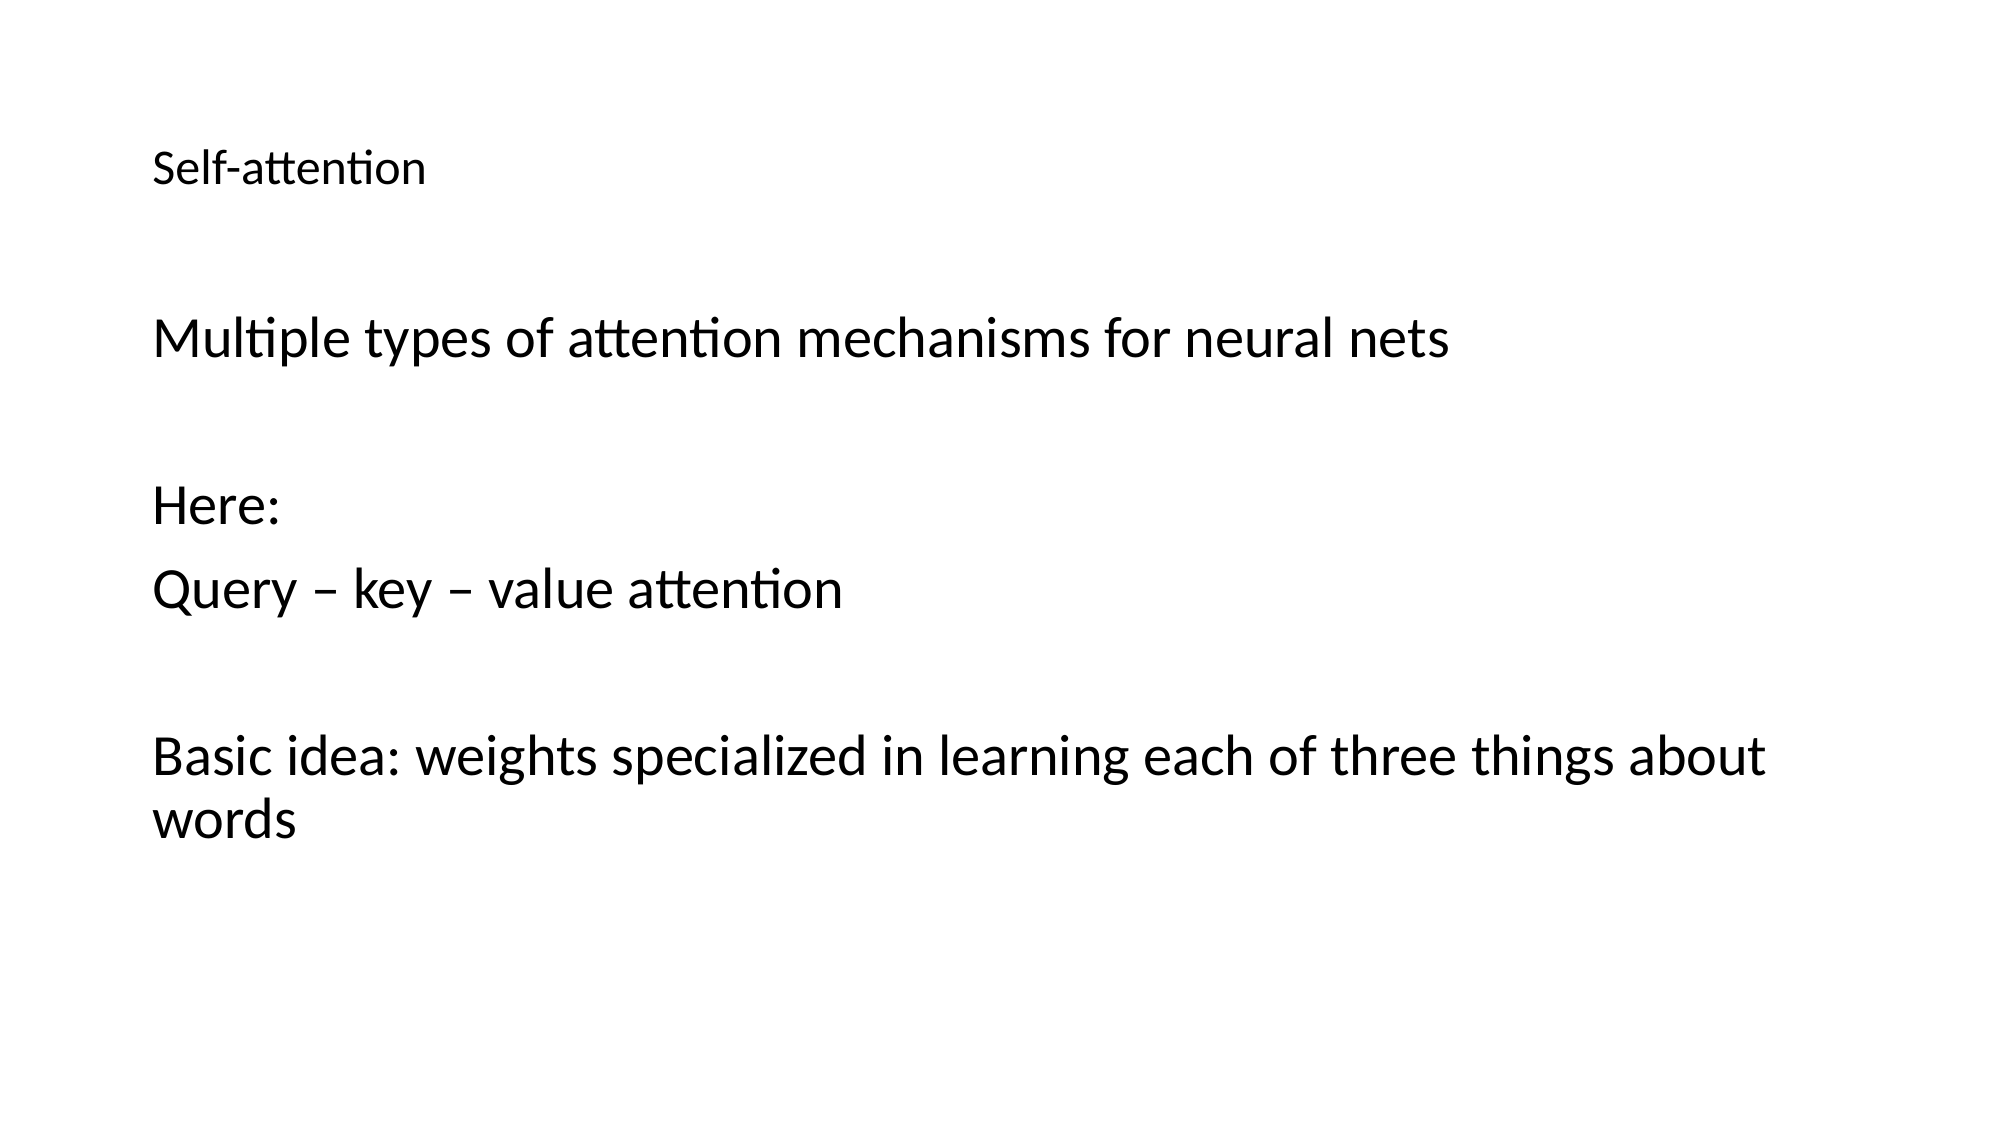

# Self-attention
Multiple types of attention mechanisms for neural nets

Here:
Query – key – value attention

Basic idea: weights specialized in learning each of three things about words